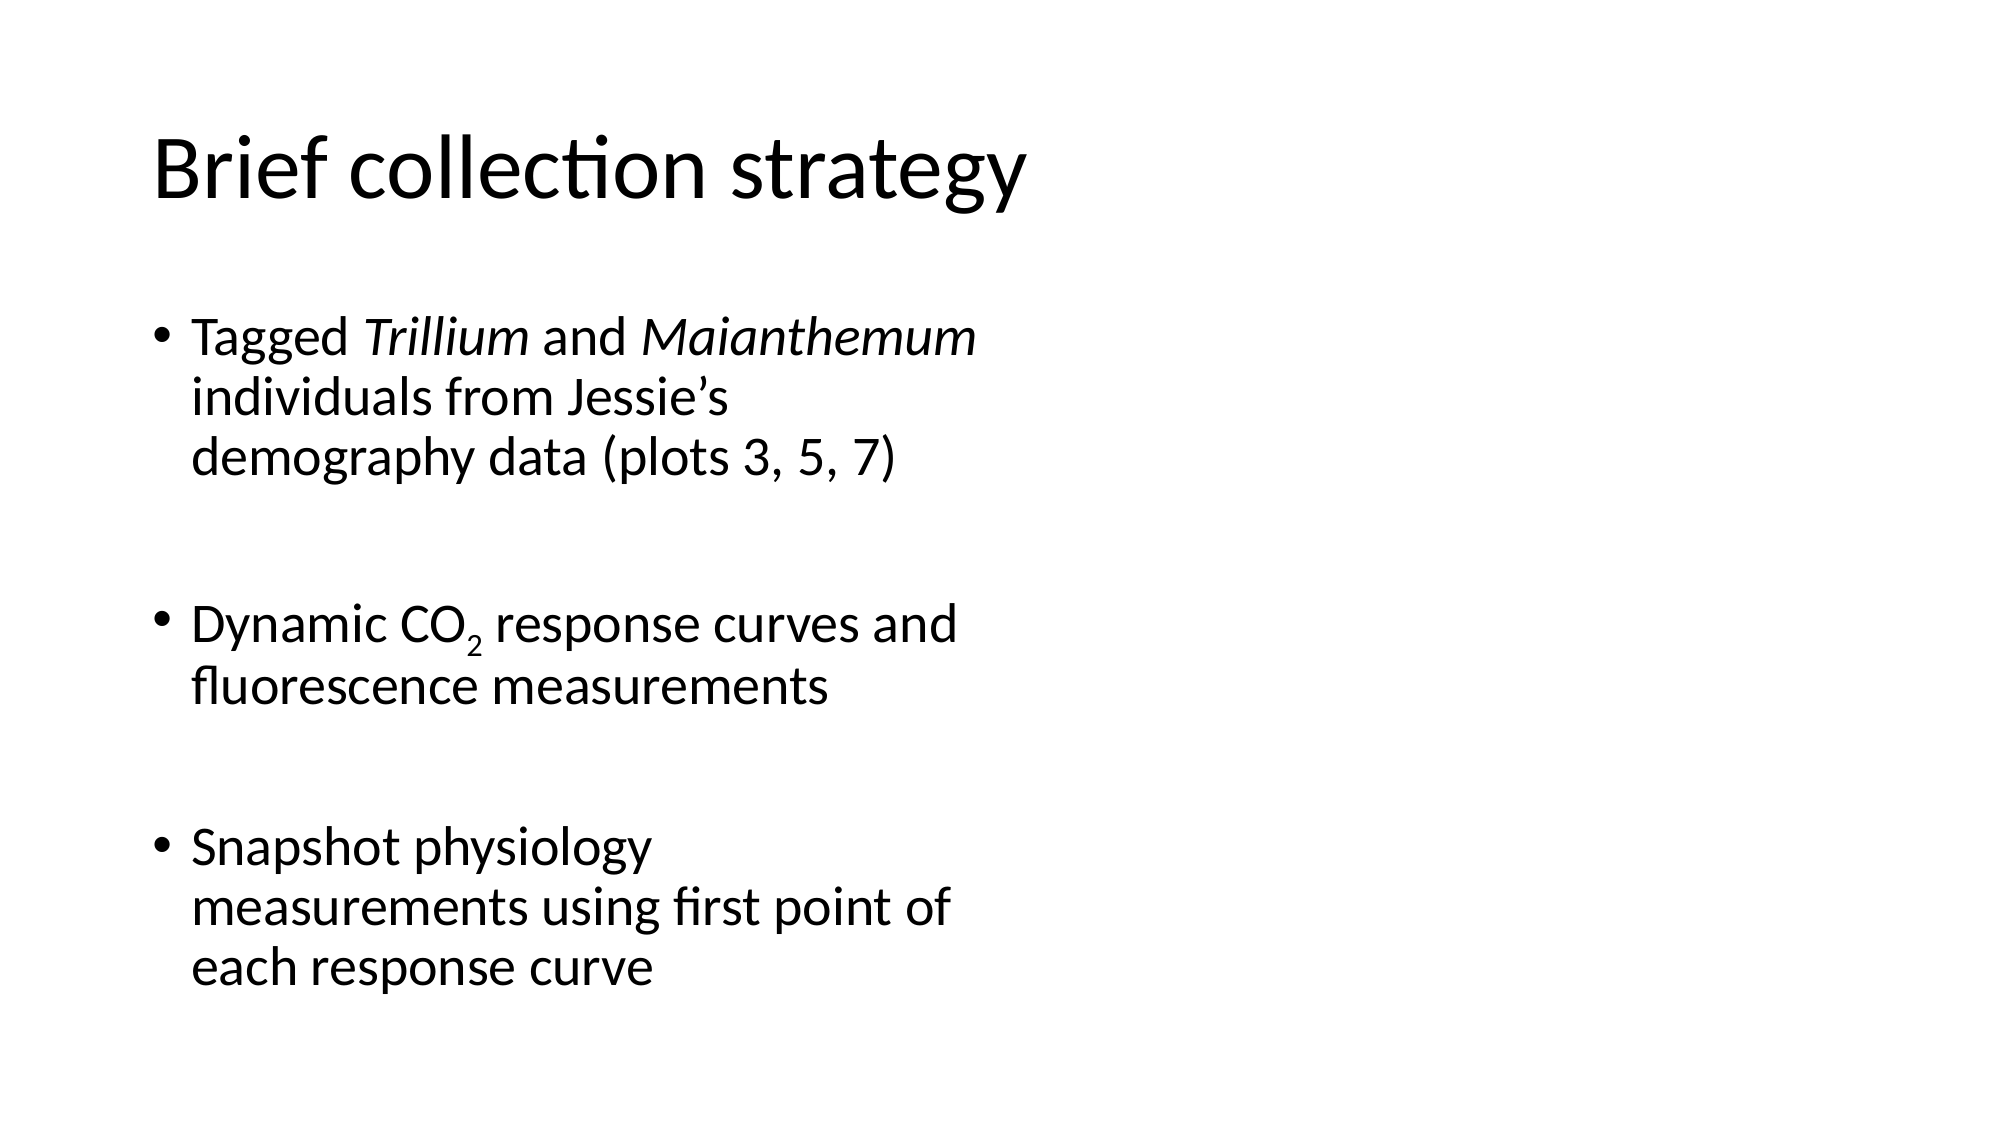

# Brief collection strategy
Tagged Trillium and Maianthemum individuals from Jessie’s demography data (plots 3, 5, 7)

Dynamic CO2 response curves and fluorescence measurements

Snapshot physiology measurements using first point of each response curve